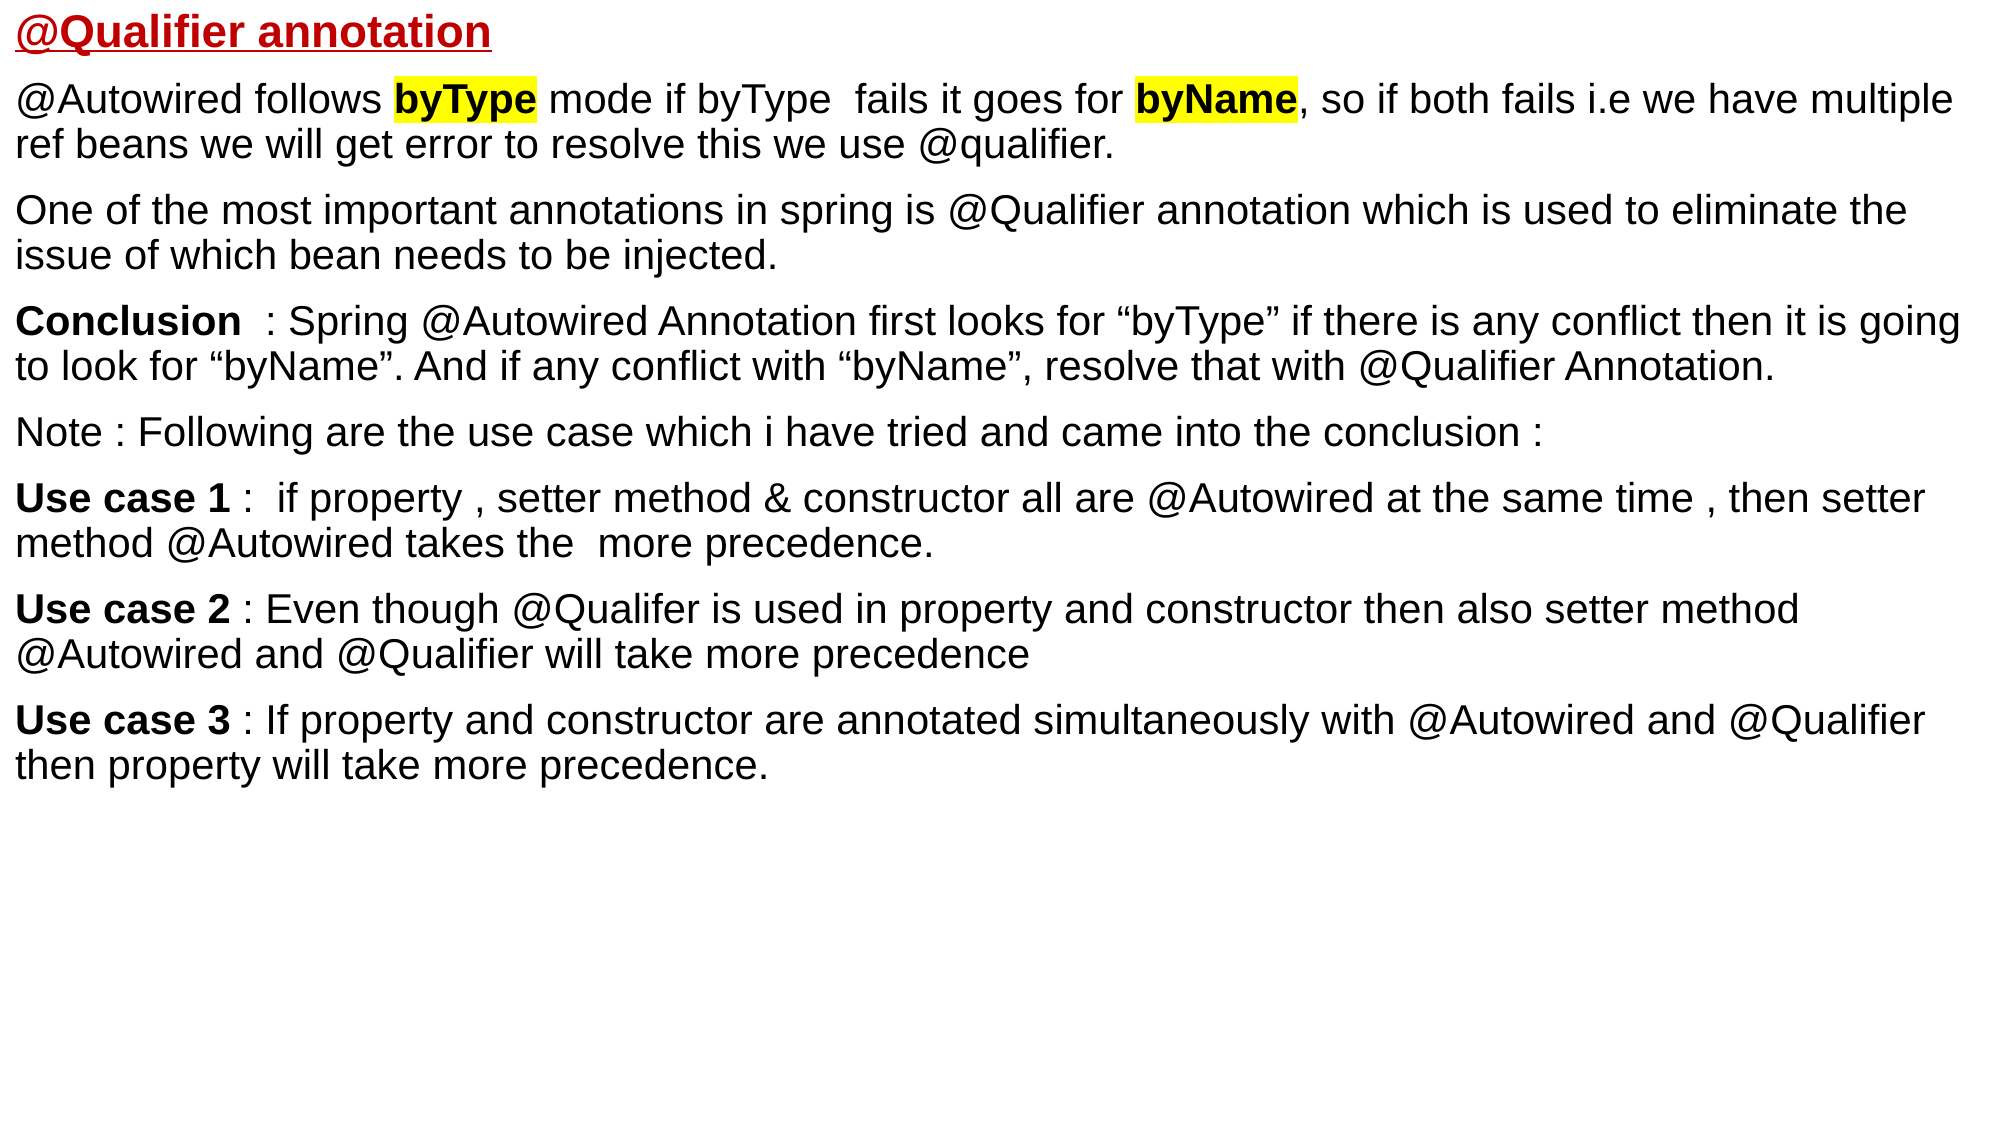

@Qualifier annotation
@Autowired follows byType mode if byType  fails it goes for byName, so if both fails i.e we have multiple ref beans we will get error to resolve this we use @qualifier.
One of the most important annotations in spring is @Qualifier annotation which is used to eliminate the issue of which bean needs to be injected.
Conclusion  : Spring @Autowired Annotation first looks for “byType” if there is any conflict then it is going to look for “byName”. And if any conflict with “byName”, resolve that with @Qualifier Annotation.
Note : Following are the use case which i have tried and came into the conclusion :
Use case 1 :  if property , setter method & constructor all are @Autowired at the same time , then setter method @Autowired takes the  more precedence.
Use case 2 : Even though @Qualifer is used in property and constructor then also setter method @Autowired and @Qualifier will take more precedence
Use case 3 : If property and constructor are annotated simultaneously with @Autowired and @Qualifier then property will take more precedence.